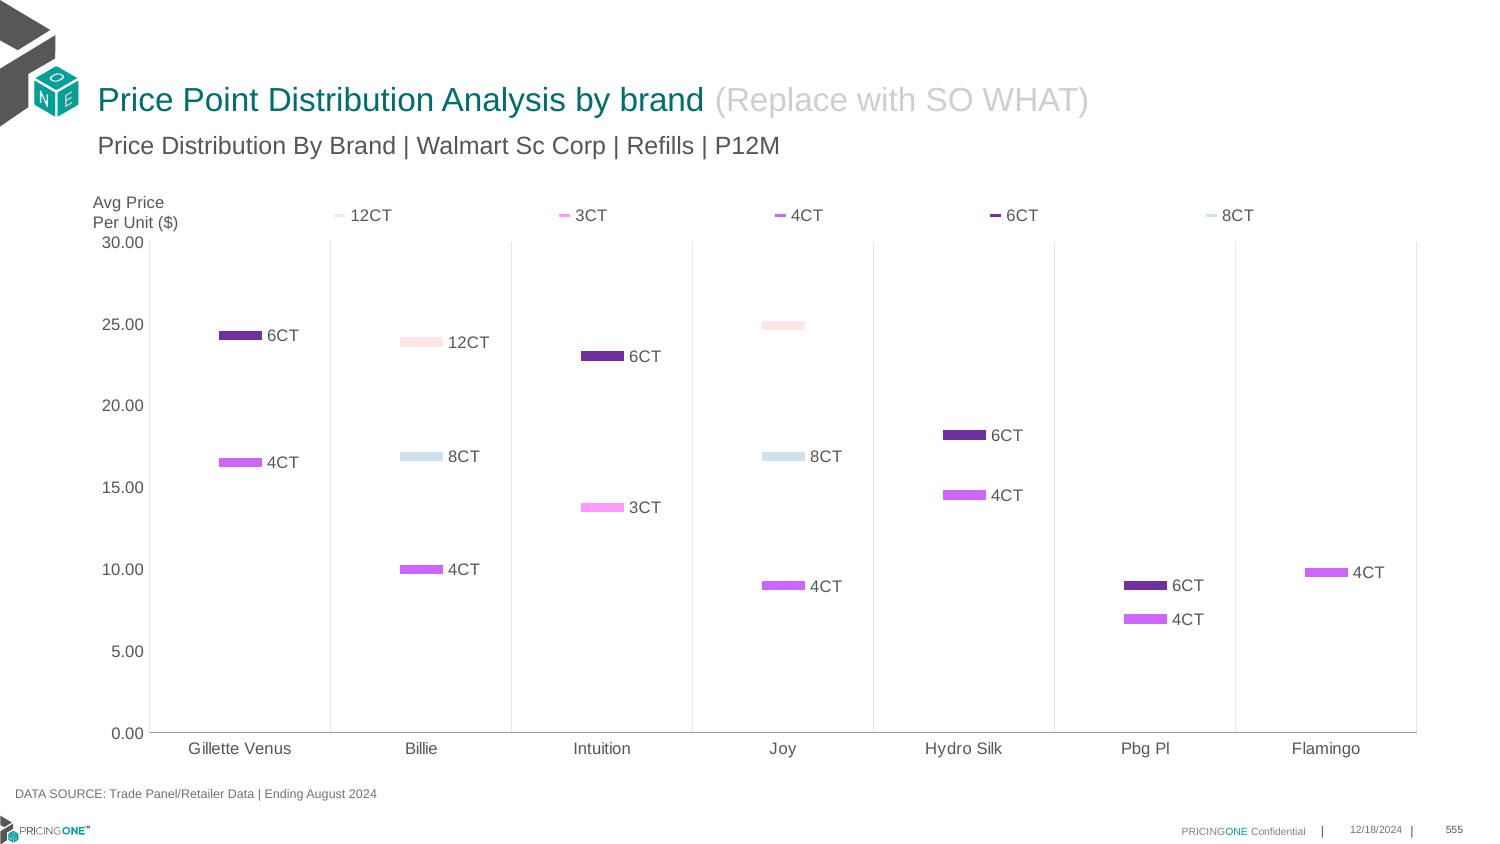

# Price Point Distribution Analysis by brand (Replace with SO WHAT)
Price Distribution By Brand | Walmart Sc Corp | Refills | P12M

### Chart

| Category | 12CT | 3CT | 4CT | 6CT | 8CT |
|---|---|---|---|---|---|
| Gillette Venus | None | None | 16.53462627813635 | 24.293867459836314 | None |
| Billie | 23.877091266429186 | None | 9.970087889558368 | None | 16.878084570680546 |
| Intuition | None | 13.767880844253016 | None | 23.034764162061652 | None |
| Joy | 24.887748117727583 | None | 8.980491655520305 | None | 16.903380685282283 |
| Hydro Silk | None | None | 14.51866726674935 | 18.20282142253759 | None |
| Pbg Pl | None | None | 6.959108550282954 | 8.987247183584742 | None |
| Flamingo | None | None | 9.799756585571004 | None | None |
Avg Price
Per Unit ($)
DATA SOURCE: Trade Panel/Retailer Data | Ending August 2024
12/18/2024
555